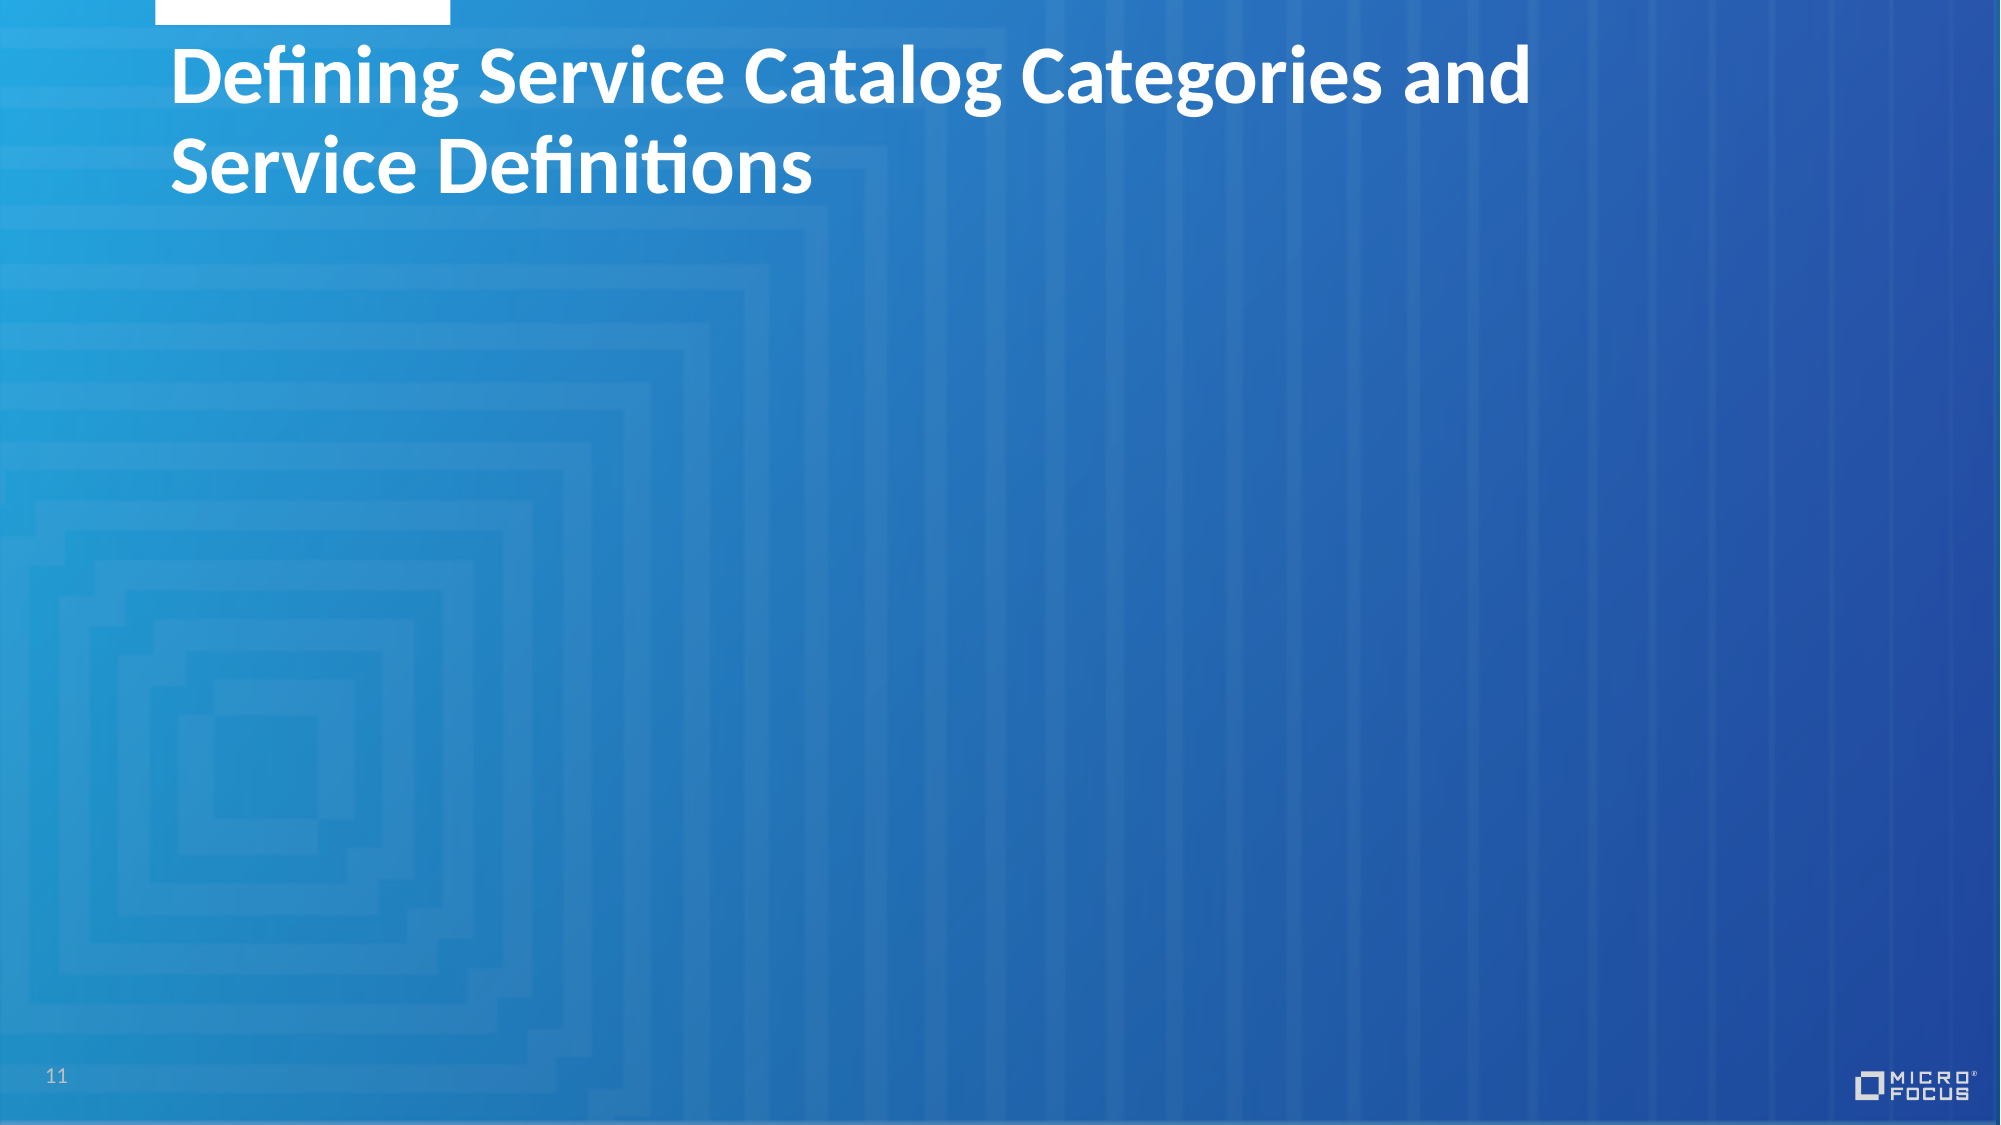

# Defining Service Catalog Categories and Service Definitions

11